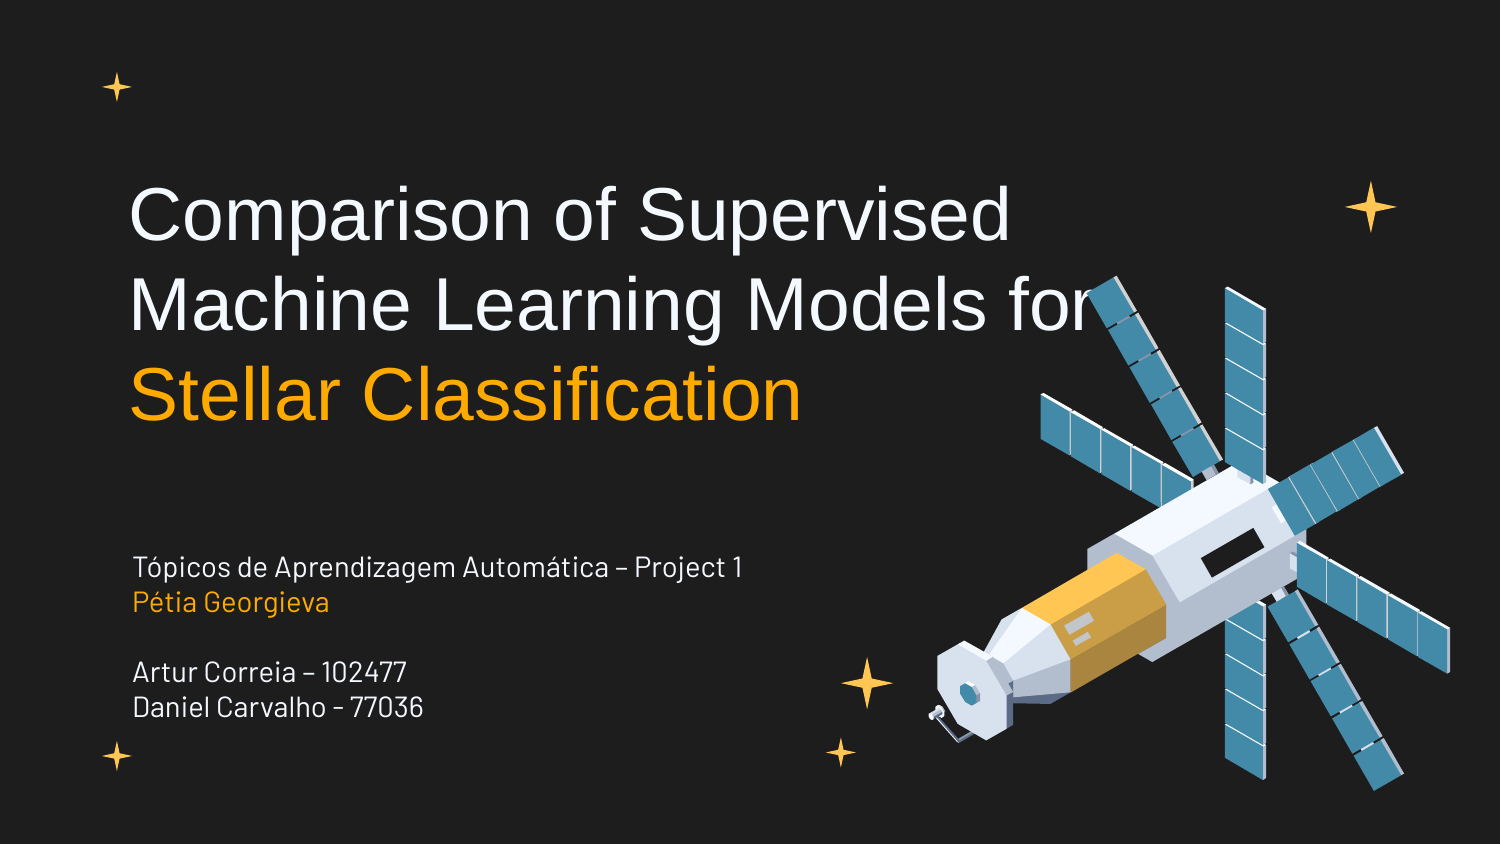

# Comparison of Supervised Machine Learning Models for Stellar Classification

Tópicos de Aprendizagem Automática – Project 1
Pétia Georgieva

Artur Correia – 102477
Daniel Carvalho - 77036